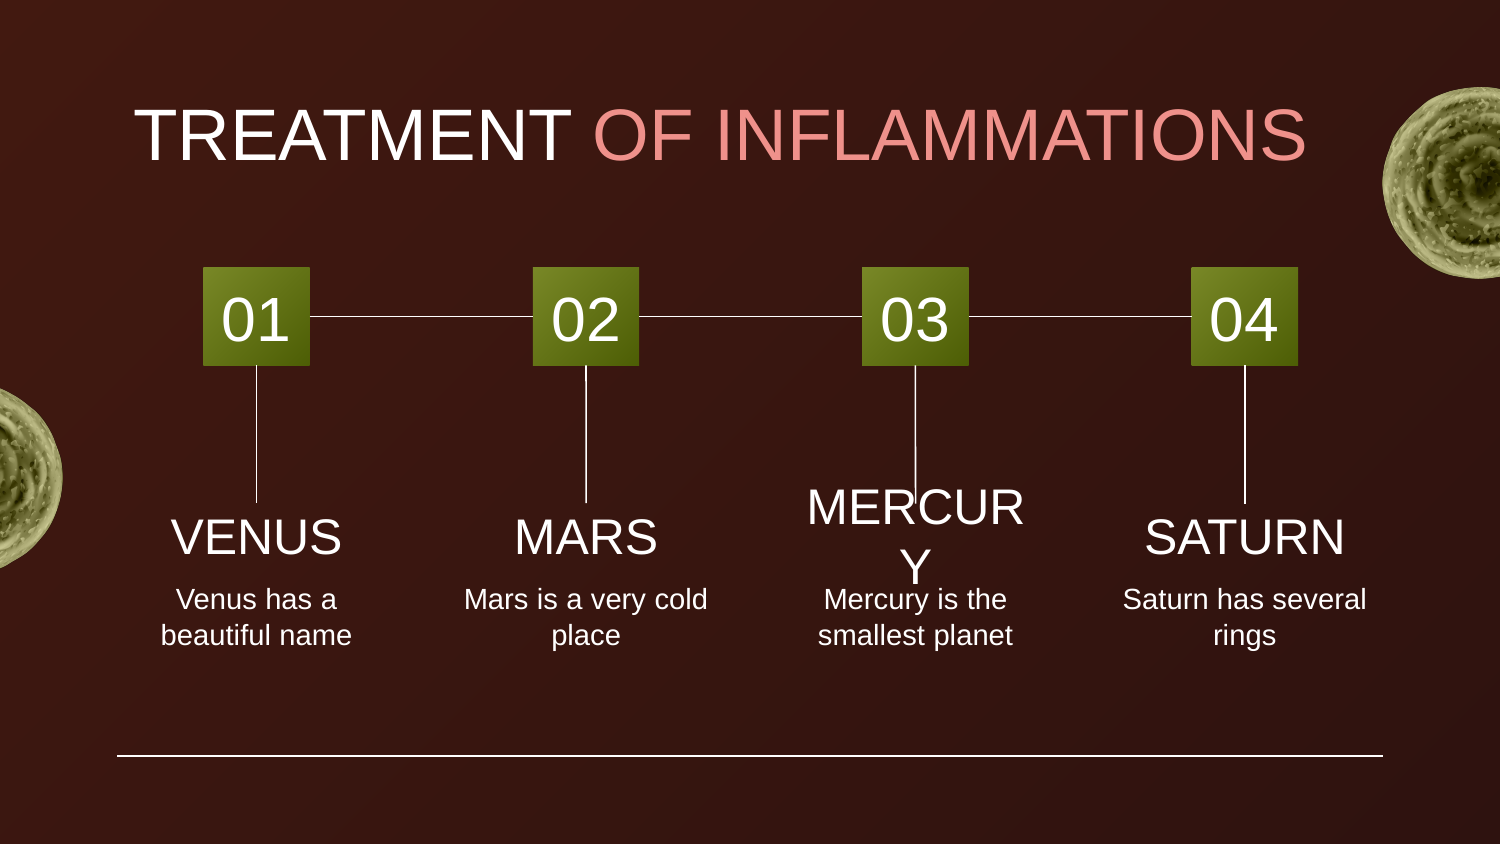

# TREATMENT OF INFLAMMATIONS
01
02
03
04
VENUS
MARS
MERCURY
SATURN
Venus has a beautiful name
Mars is a very cold place
Mercury is the smallest planet
Saturn has several rings